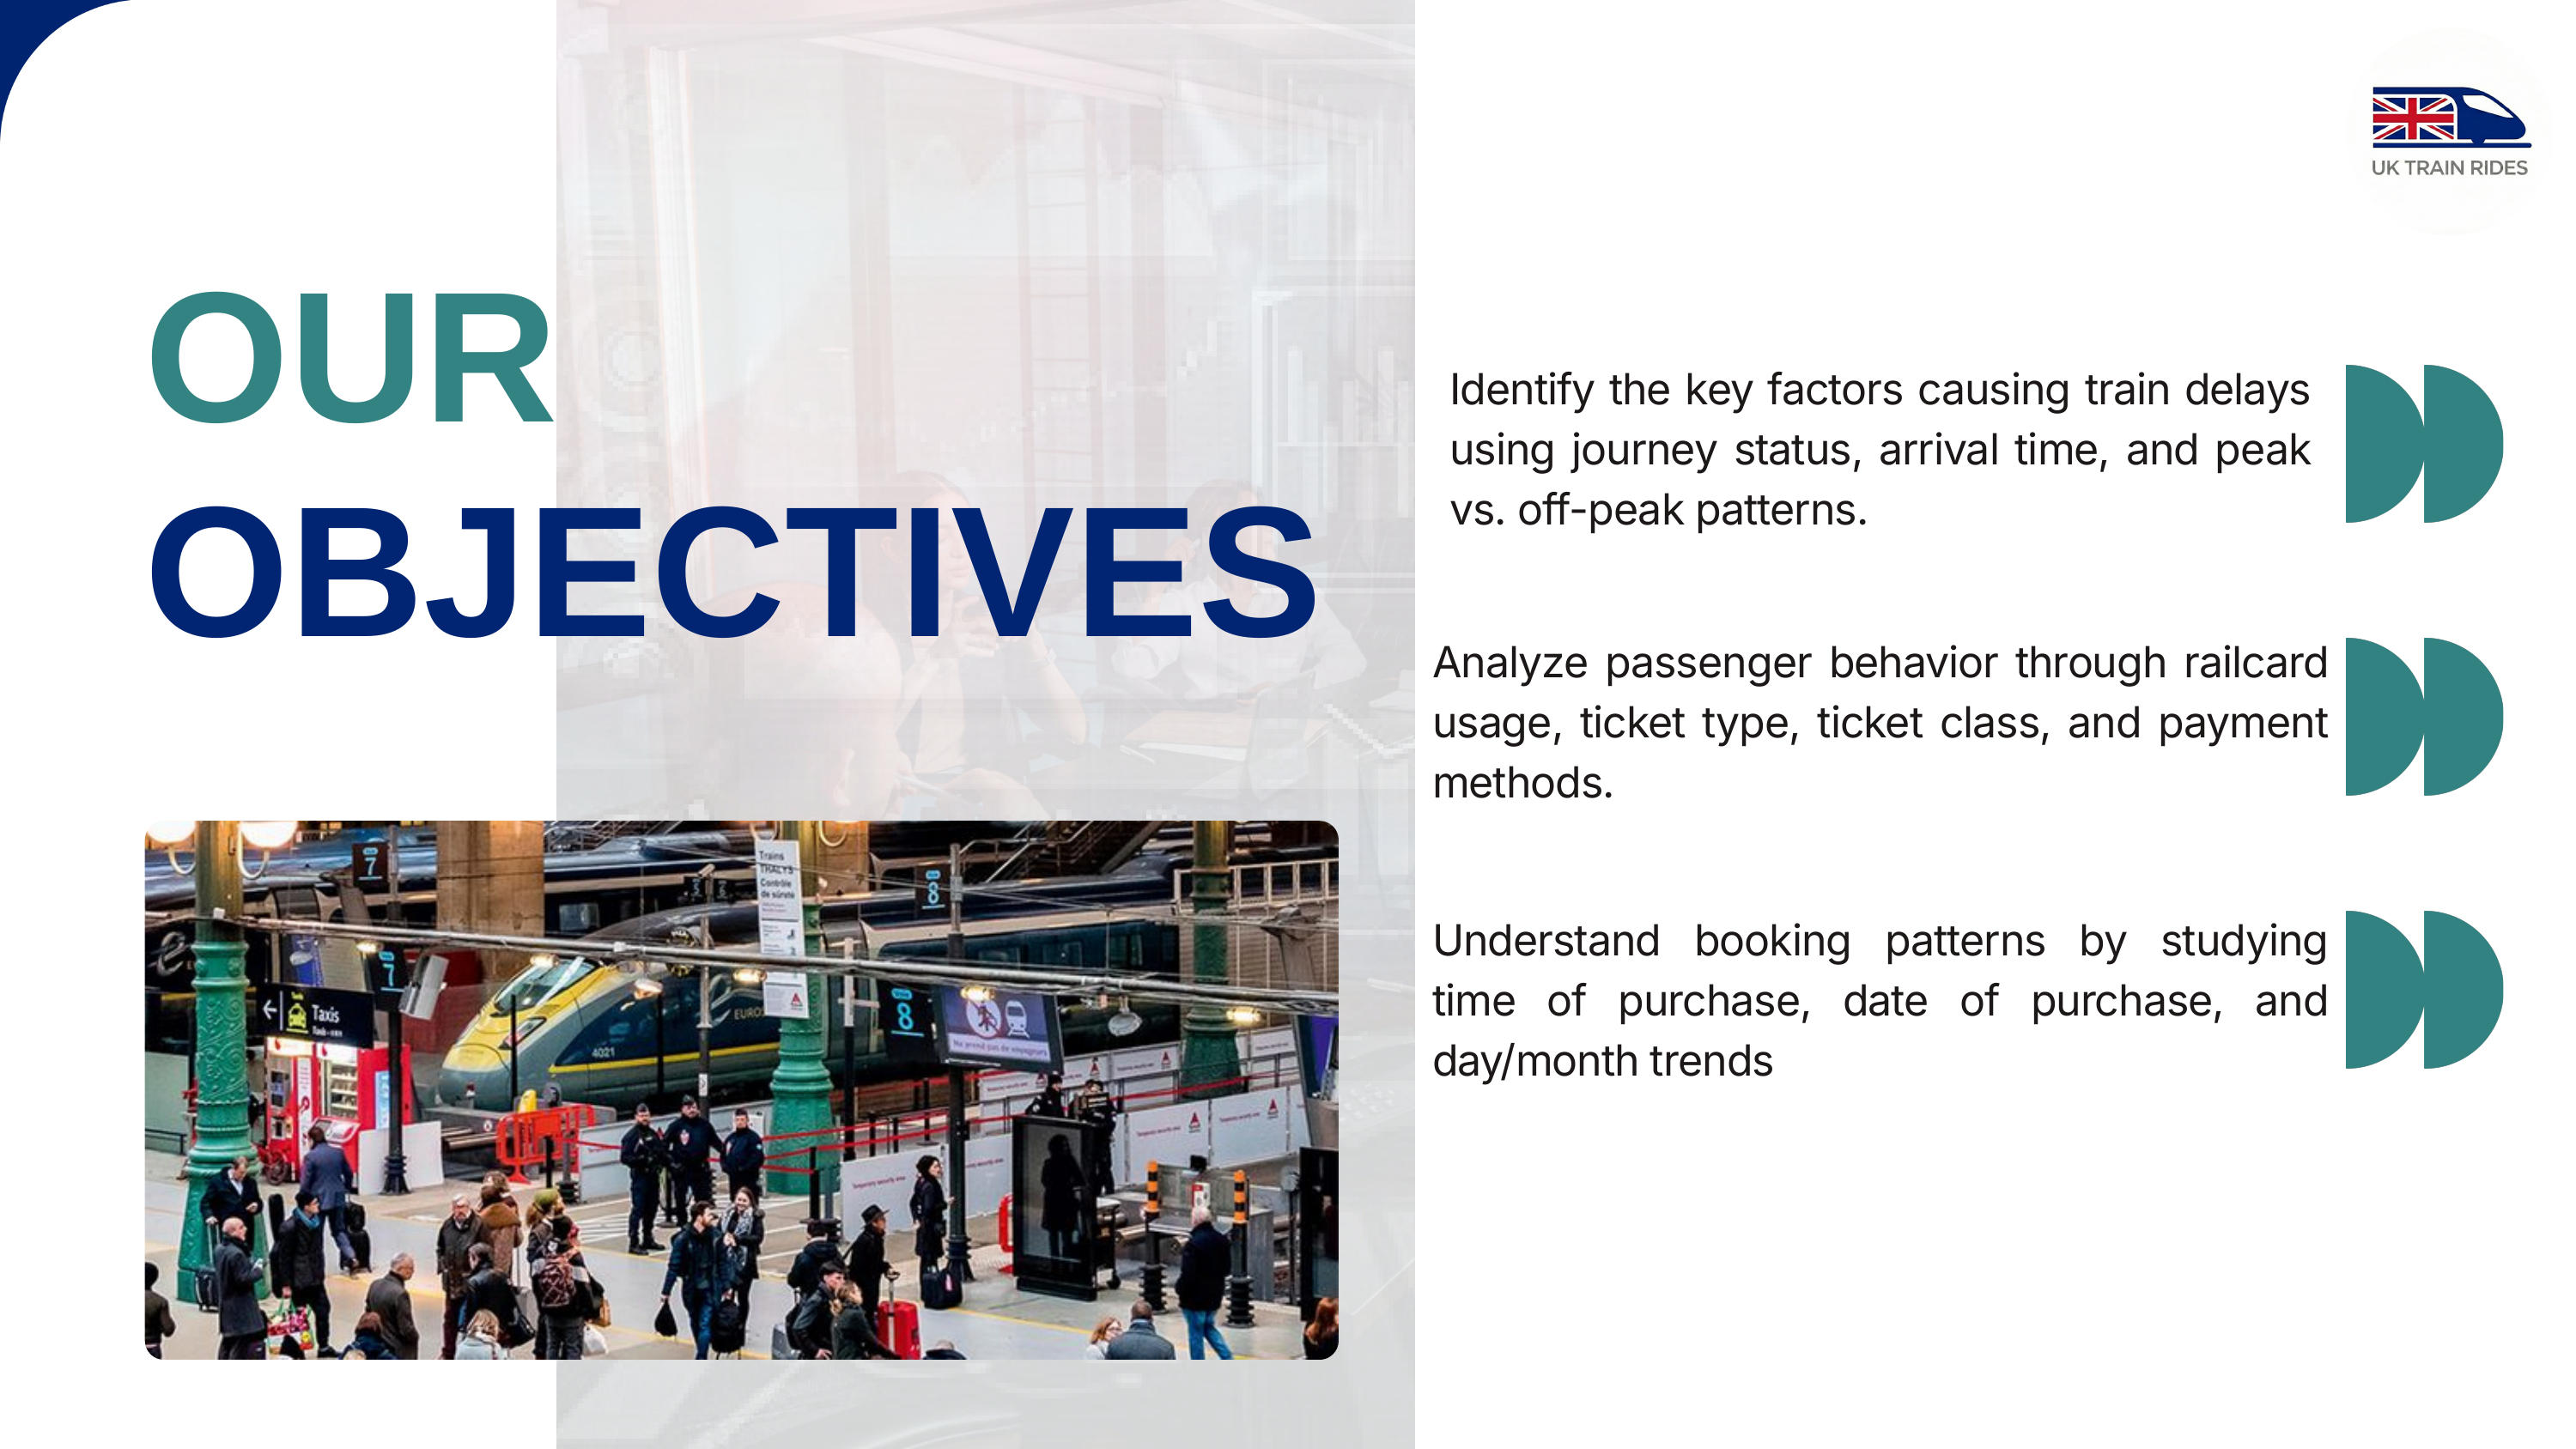

OUR
Identify the key factors causing train delays using journey status, arrival time, and peak vs. off-peak patterns.

OBJECTIVES
Analyze passenger behavior through railcard usage, ticket type, ticket class, and payment methods.

Understand booking patterns by studying time of purchase, date of purchase, and day/month trends